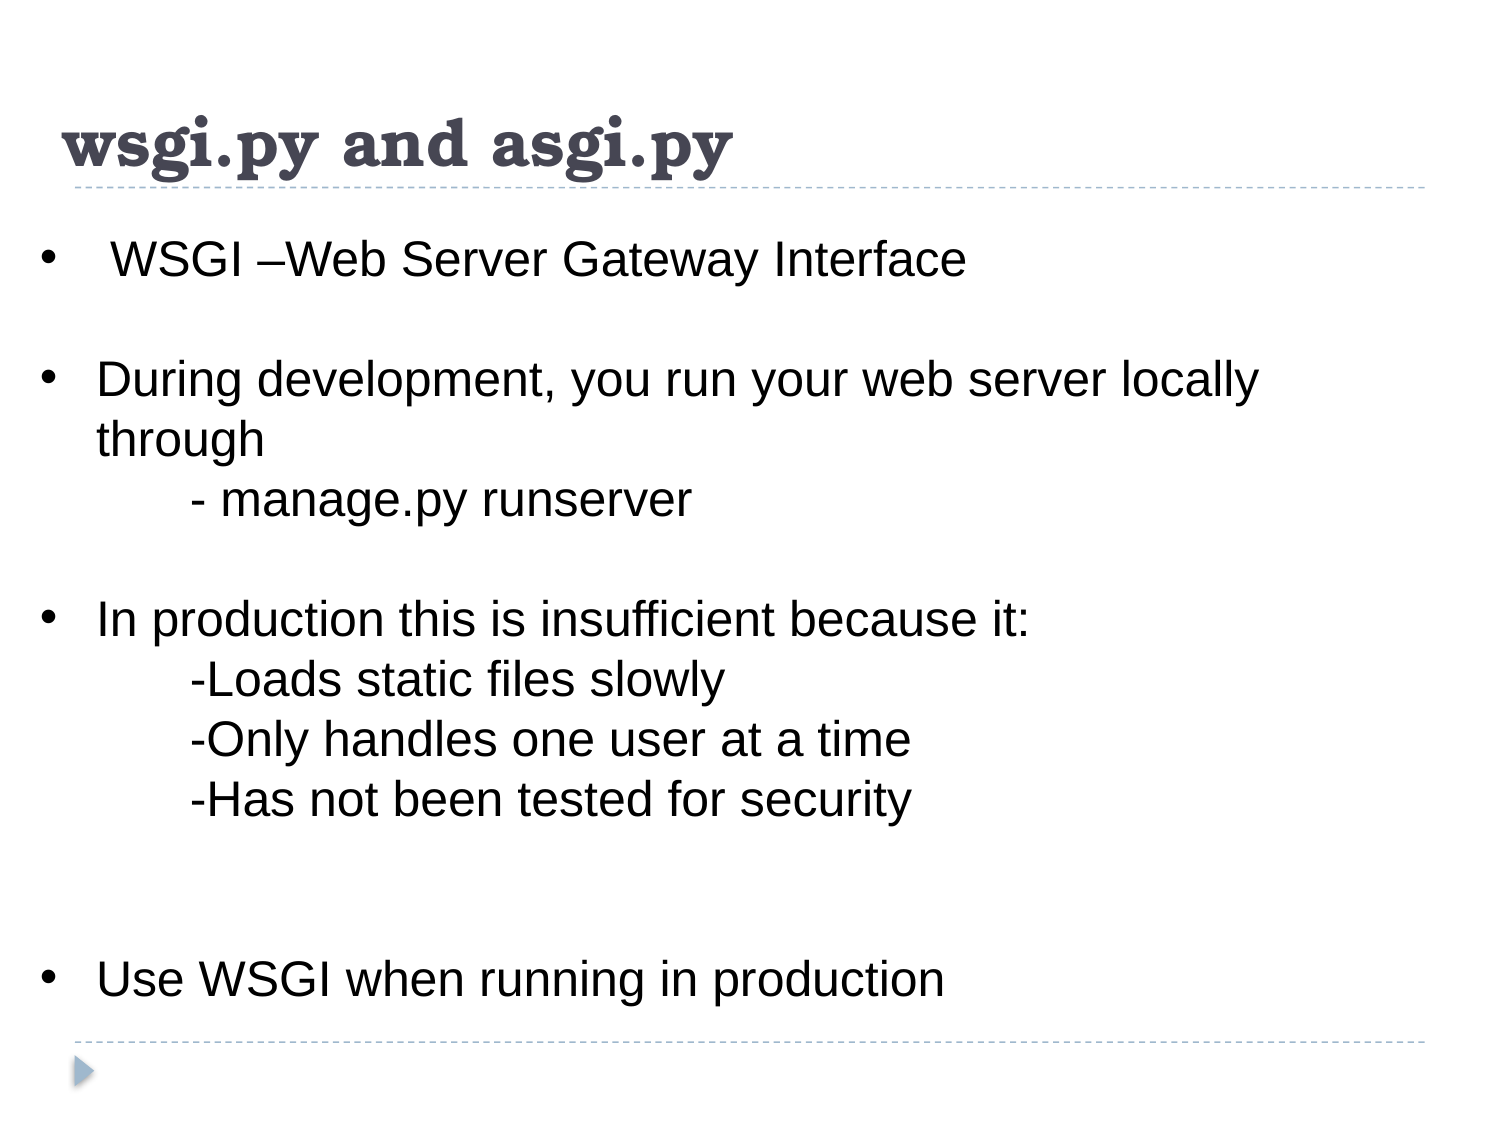

# wsgi.py and asgi.py
 WSGI –Web Server Gateway Interface

During development, you run your web server locally through
	- manage.py runserver

In production this is insufficient because it:
	-Loads static files slowly
	-Only handles one user at a time
	-Has not been tested for security

Use WSGI when running in production